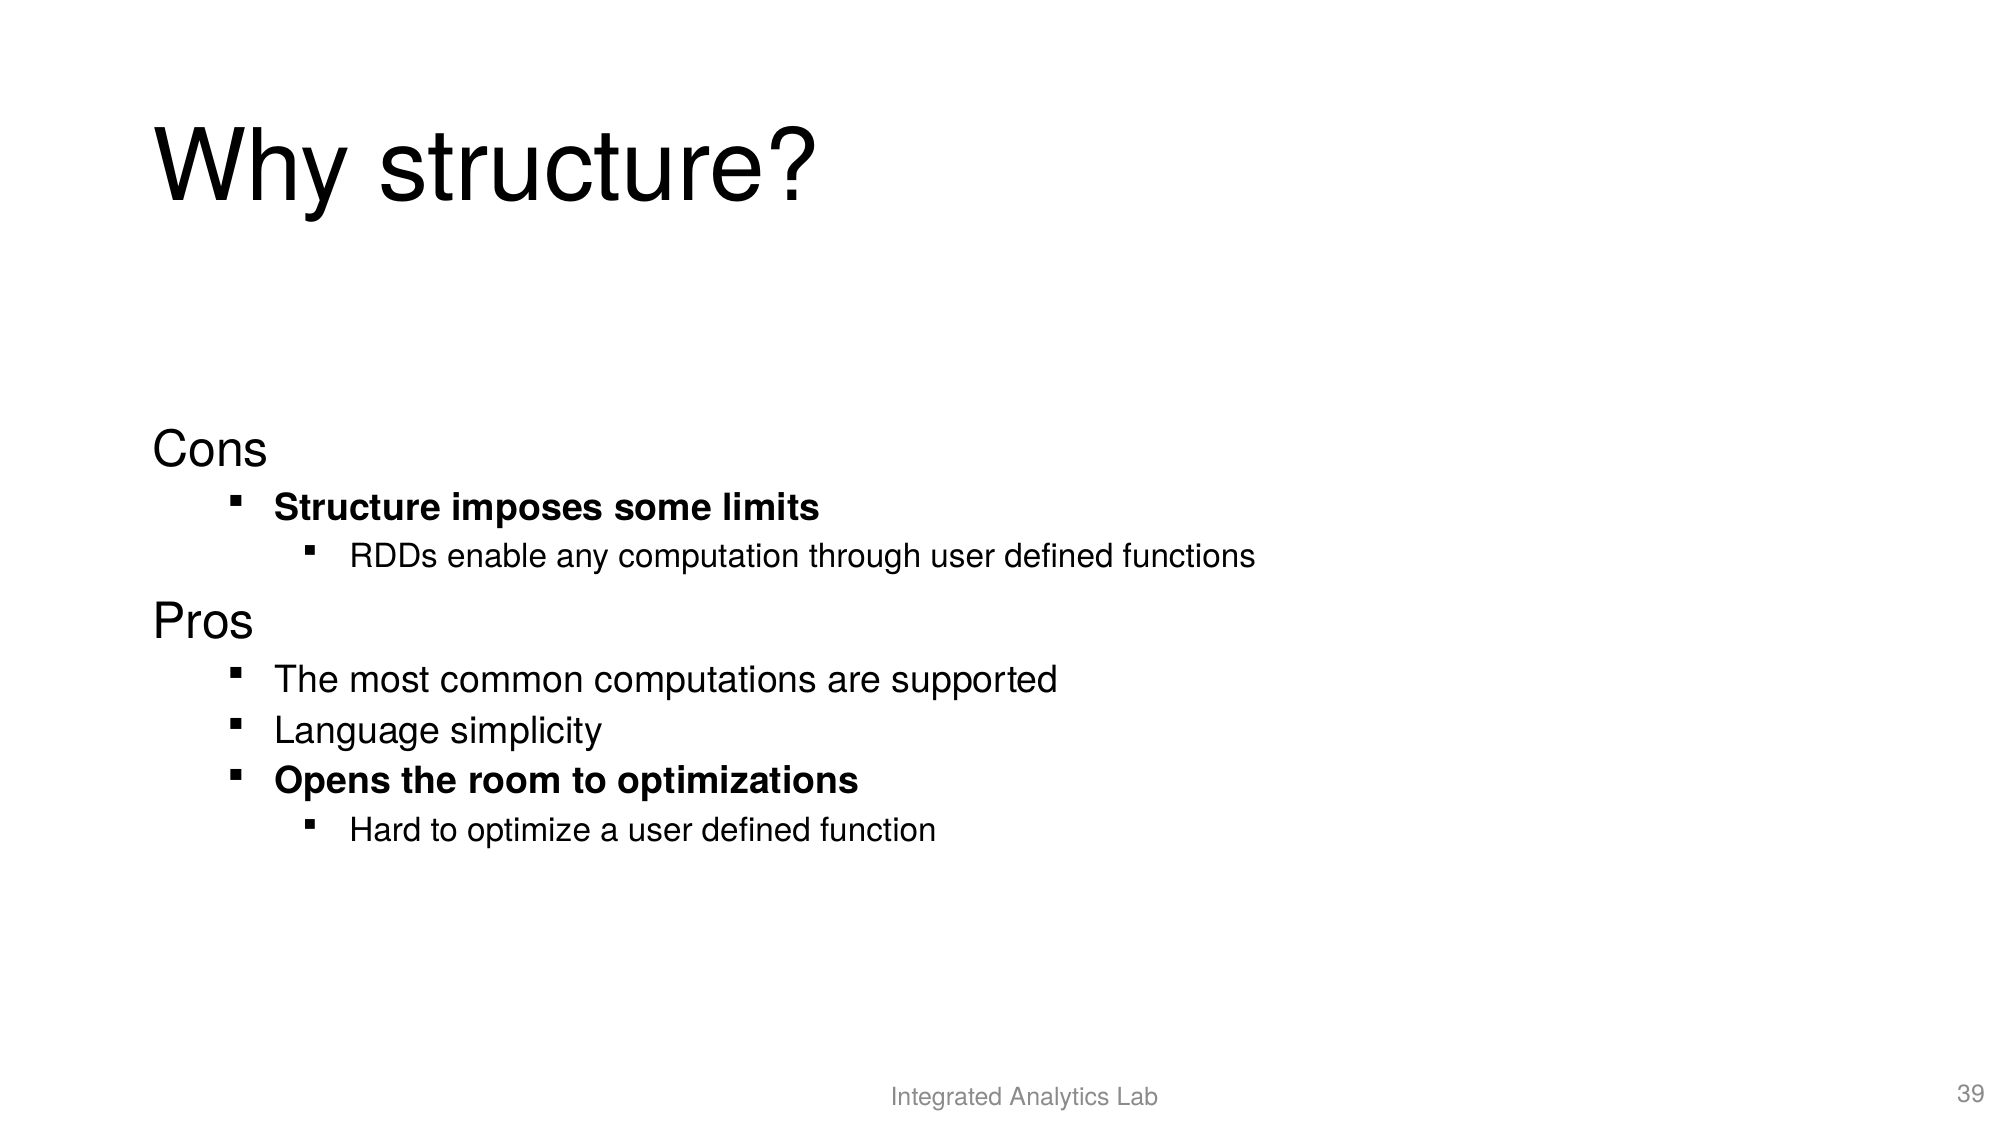

# Why structure?
Cons
Structure imposes some limits
RDDs enable any computation through user defined functions
Pros
The most common computations are supported
Language simplicity
Opens the room to optimizations
Hard to optimize a user defined function
39